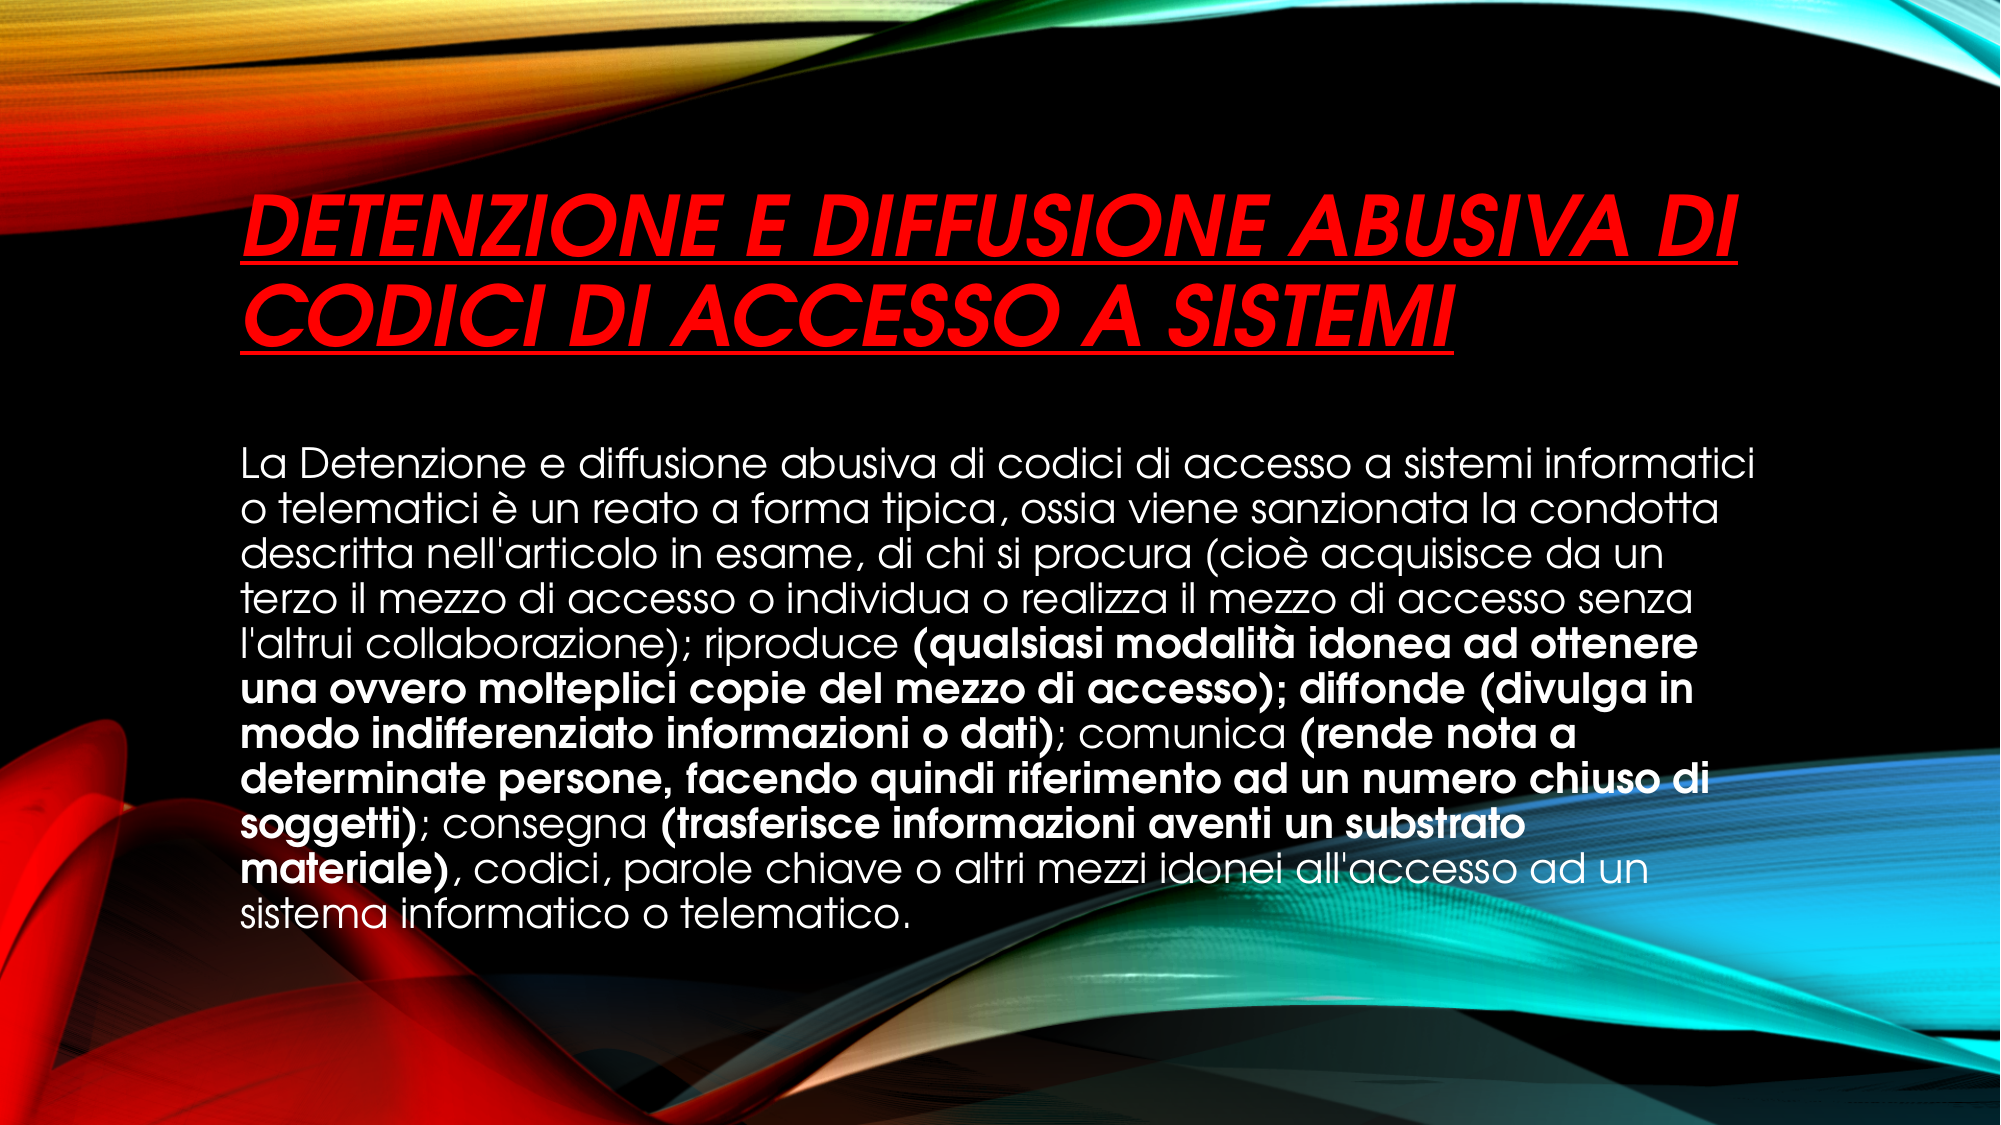

# DETENZIONE E DIFFUSIONE ABUSIVA DI CODICI DI ACCESSO A SISTEMI
La Detenzione e diffusione abusiva di codici di accesso a sistemi informatici o telematici è un reato a forma tipica, ossia viene sanzionata la condotta descritta nell'articolo in esame, di chi si procura (cioè acquisisce da un terzo il mezzo di accesso o individua o realizza il mezzo di accesso senza l'altrui collaborazione); riproduce (qualsiasi modalità idonea ad ottenere una ovvero molteplici copie del mezzo di accesso); diffonde (divulga in modo indifferenziato informazioni o dati); comunica (rende nota a determinate persone, facendo quindi riferimento ad un numero chiuso di soggetti); consegna (trasferisce informazioni aventi un substrato materiale), codici, parole chiave o altri mezzi idonei all'accesso ad un sistema informatico o telematico.